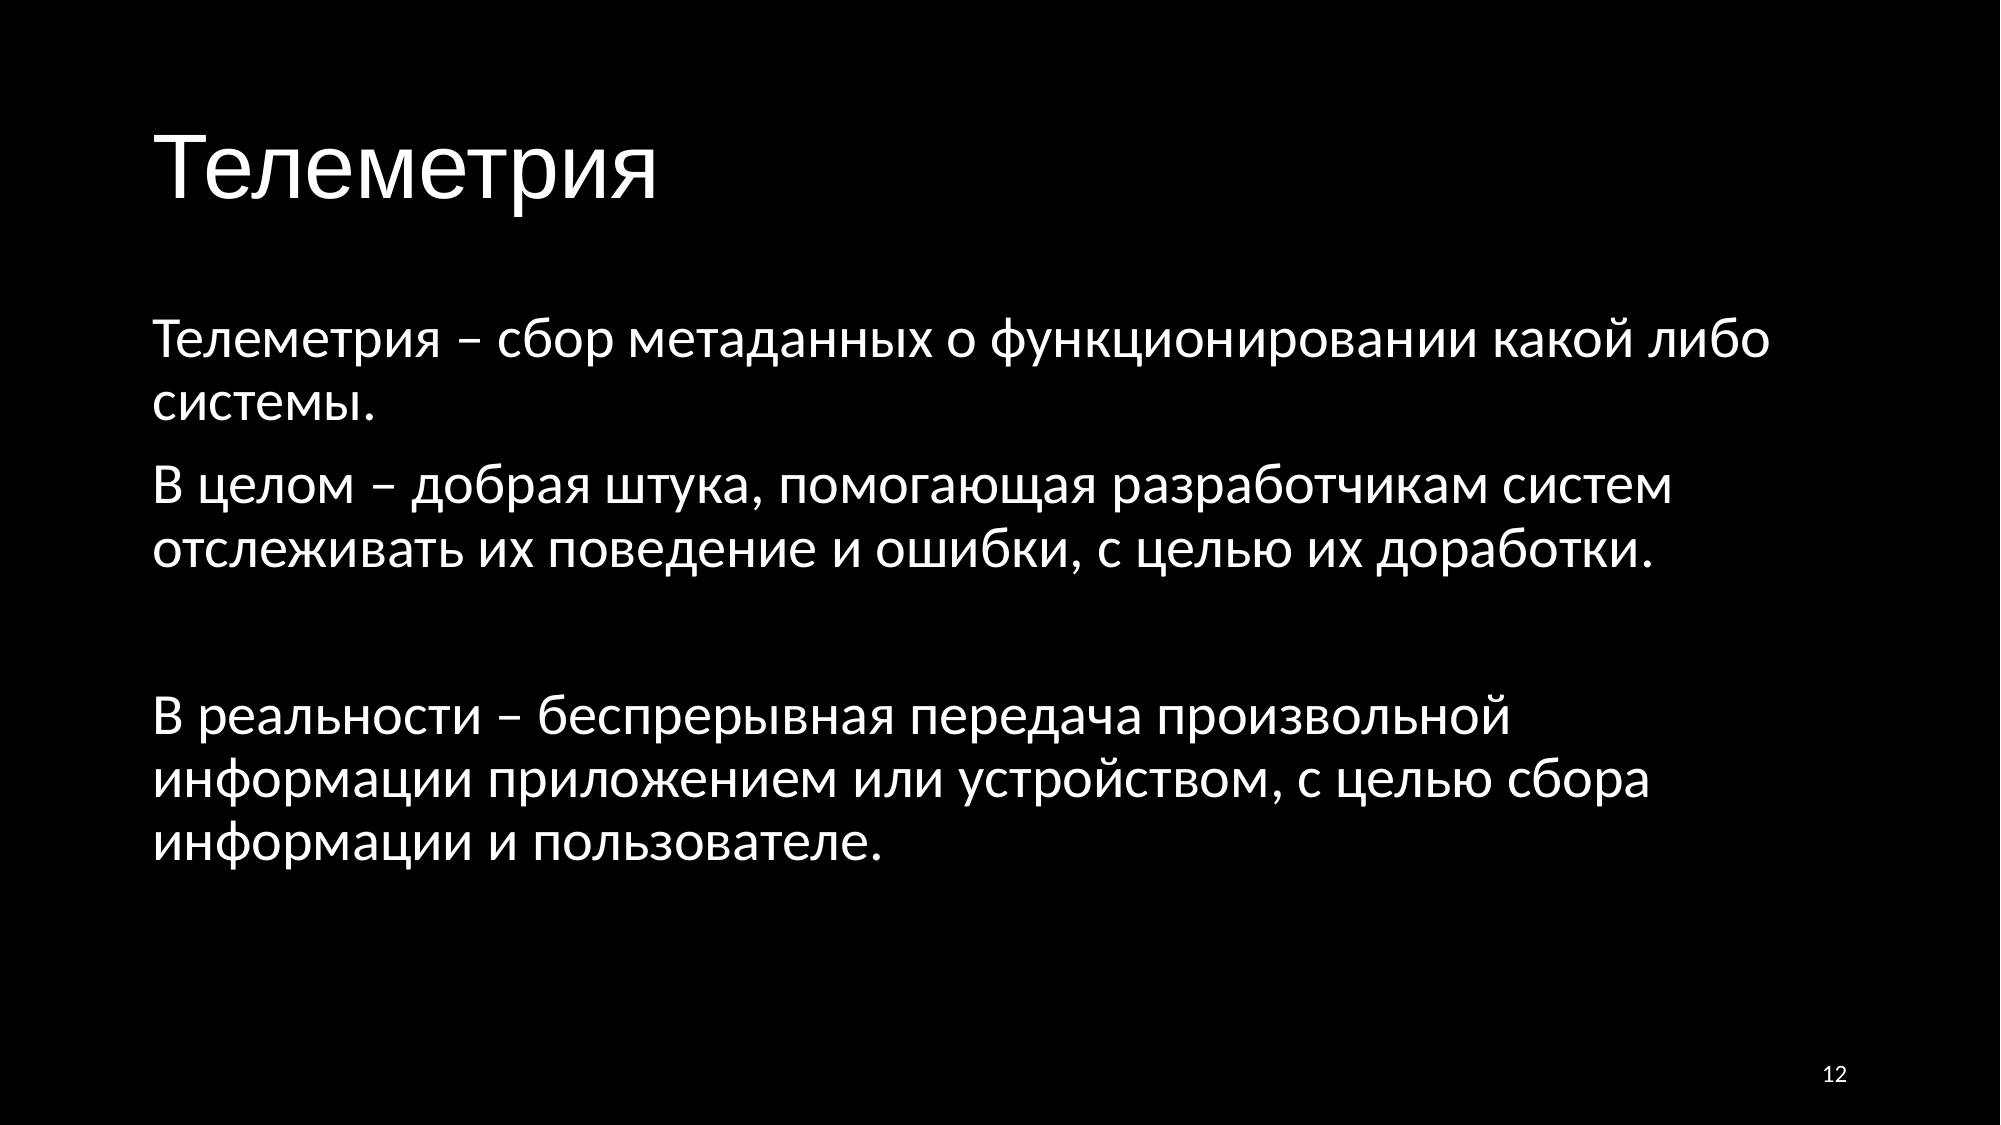

# Телеметрия
Телеметрия – сбор метаданных о функционировании какой либо системы.
В целом – добрая штука, помогающая разработчикам систем отслеживать их поведение и ошибки, с целью их доработки.

В реальности – беспрерывная передача произвольной информации приложением или устройством, с целью сбора информации и пользователе.
12